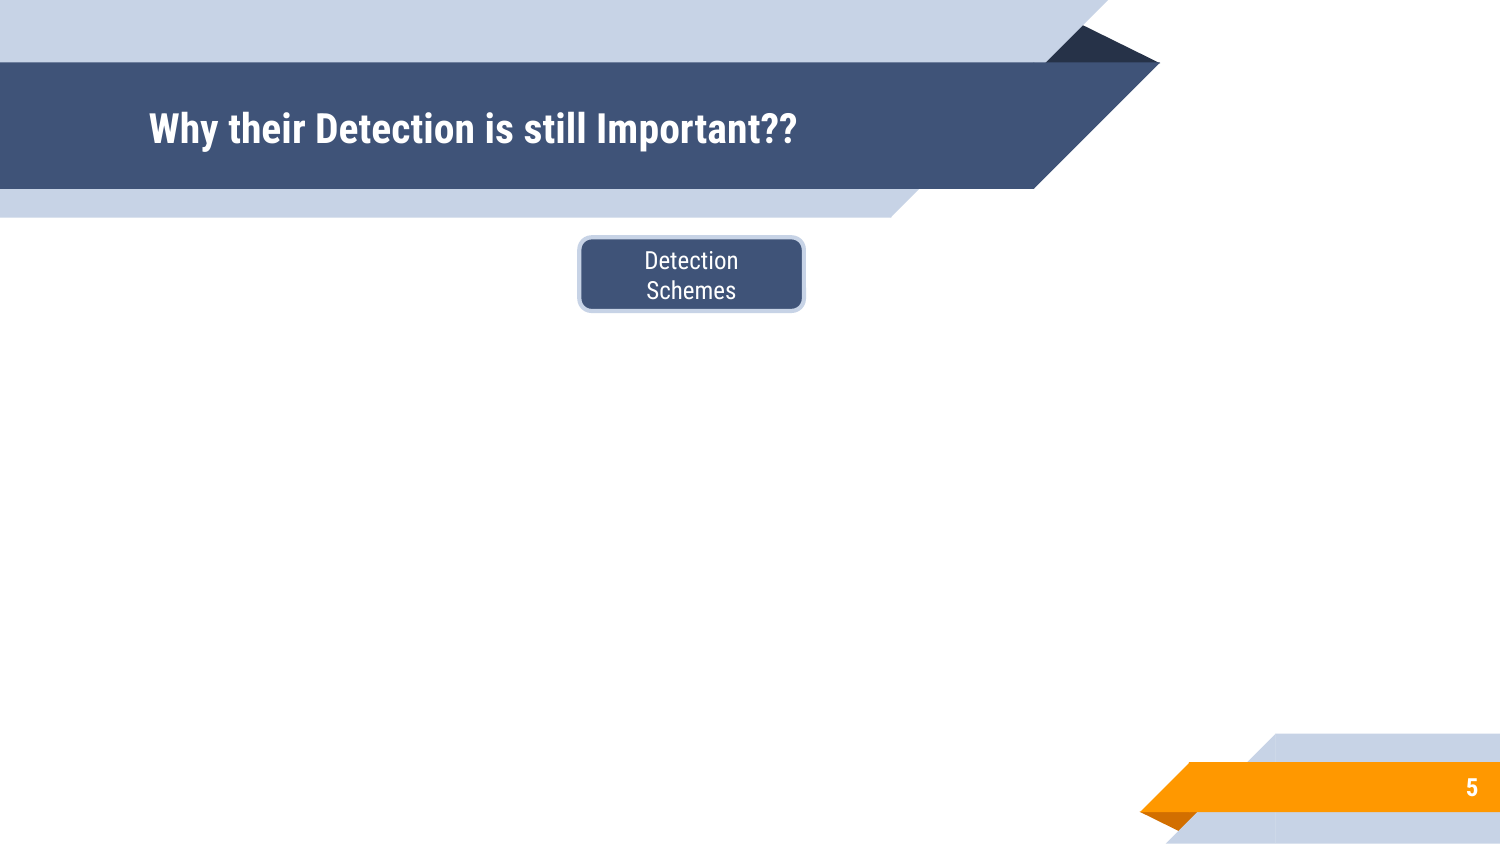

# Why their Detection is still Important??
Detection Schemes
5